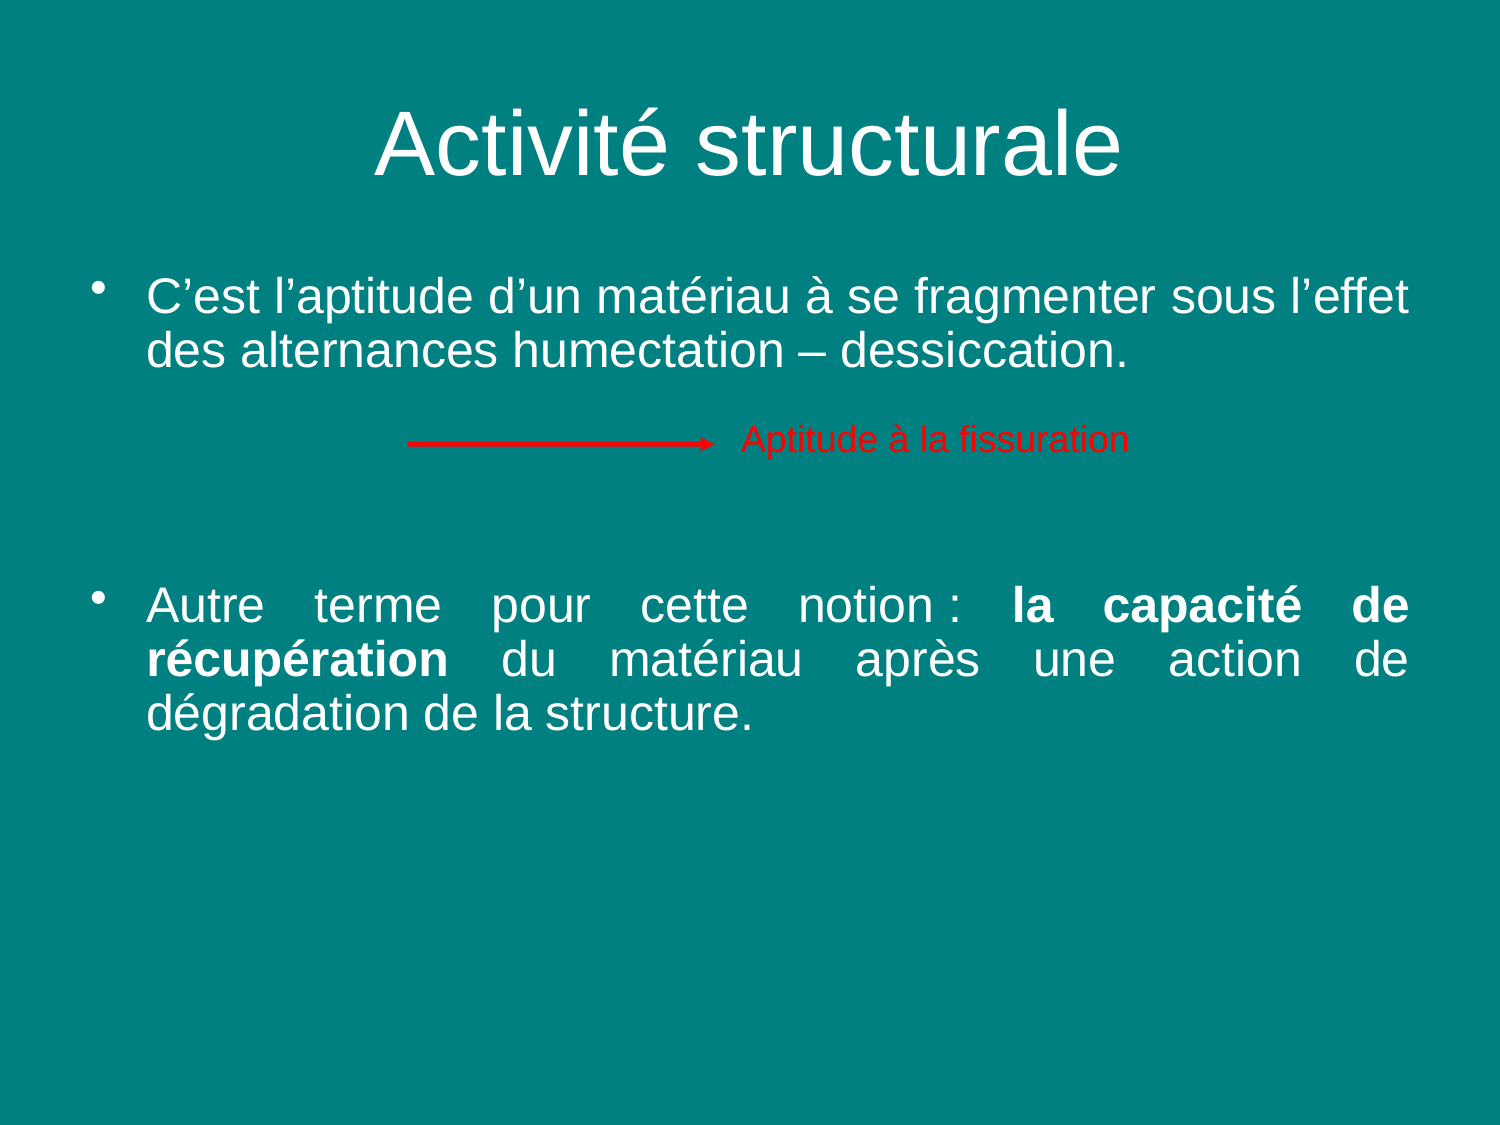

# Activité structurale
C’est l’aptitude d’un matériau à se fragmenter sous l’effet des alternances humectation – dessiccation.

Autre terme pour cette notion : la capacité de récupération du matériau après une action de dégradation de la structure.
Aptitude à la fissuration